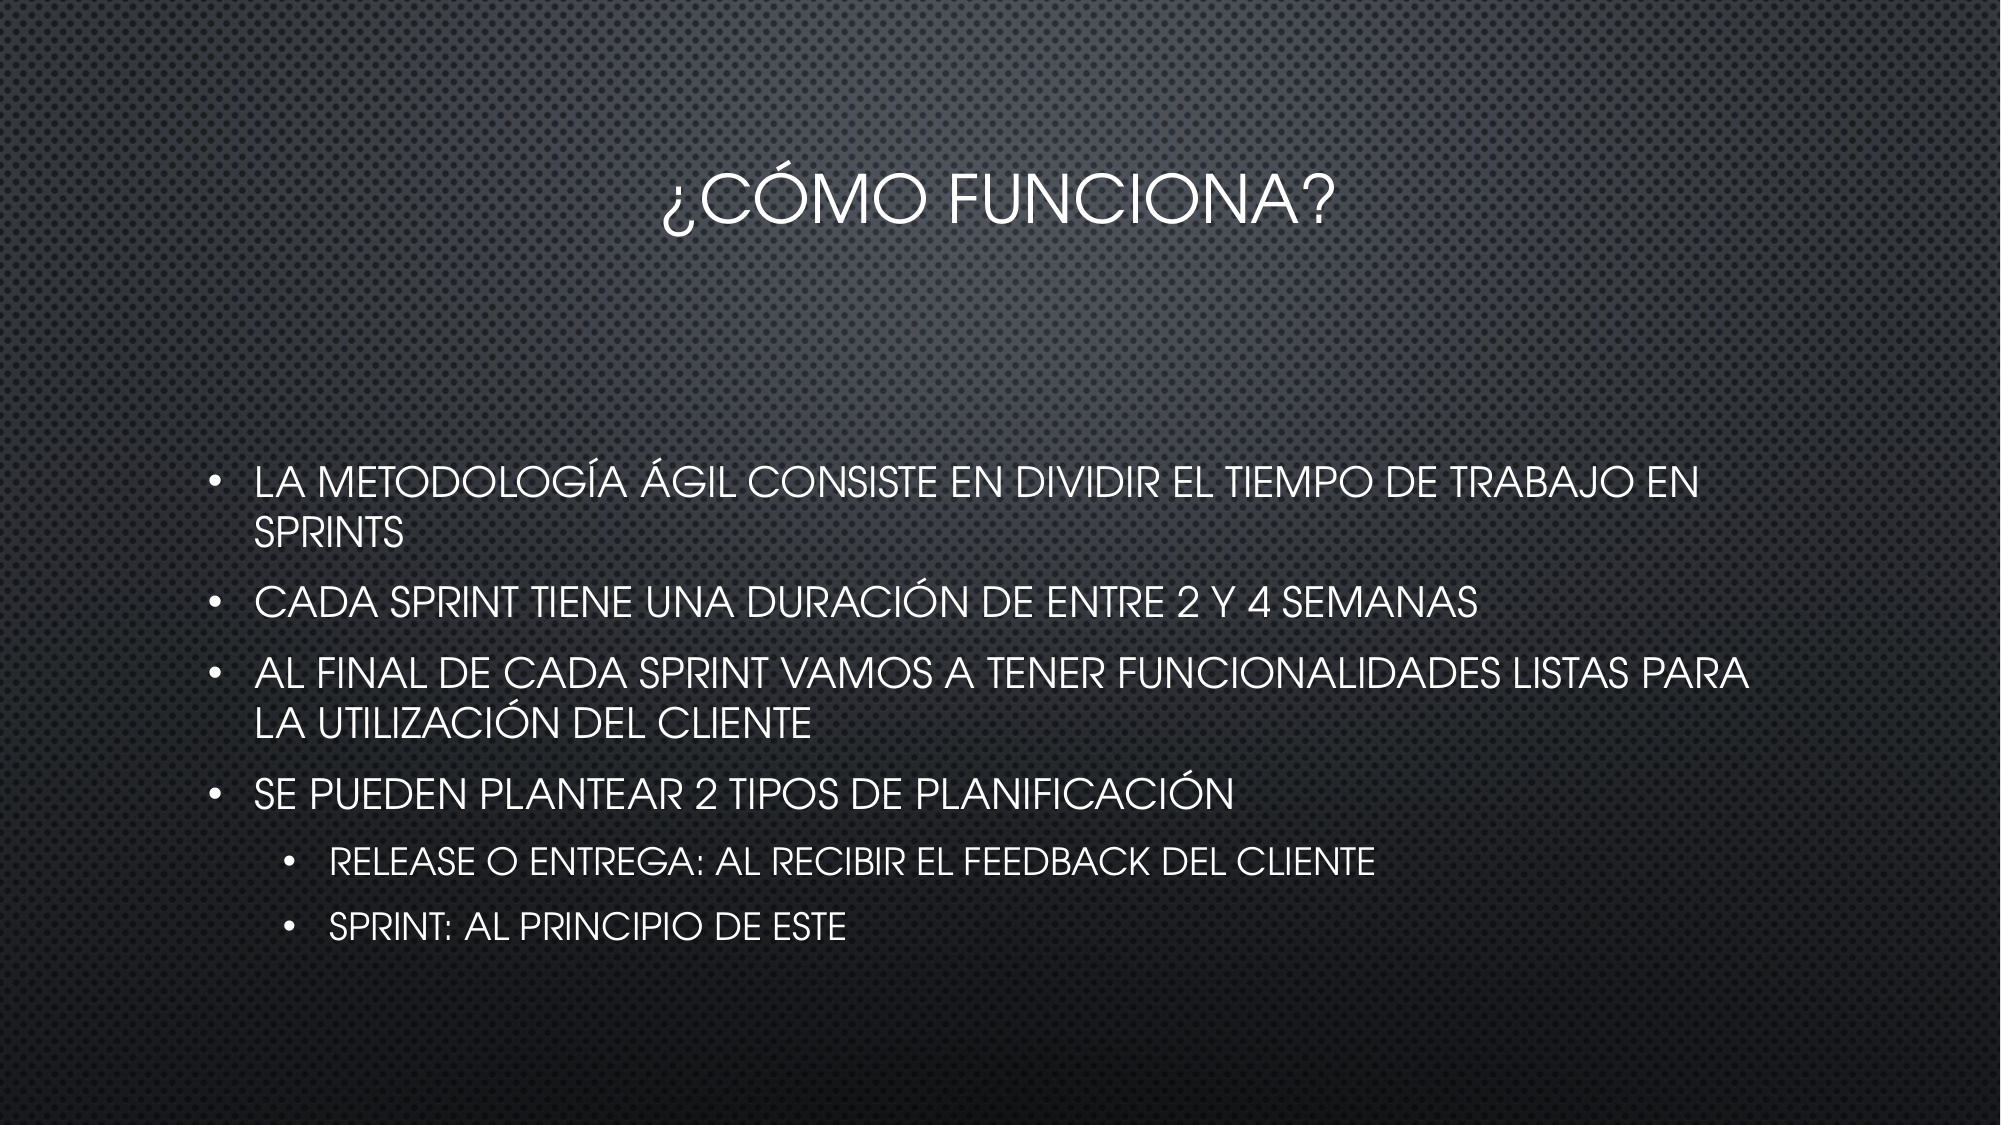

¿Cómo funciona?
La metodología ágil consiste en dividir el tiempo de trabajo en Sprints
Cada Sprint tiene una duración de entre 2 y 4 semanas
Al final de cada Sprint vamos a tener funcionalidades listas para la utilización del cliente
Se pueden plantear 2 tipos de planificación
Release o entrega: Al recibir el feedback del cliente
Sprint: Al principio de este